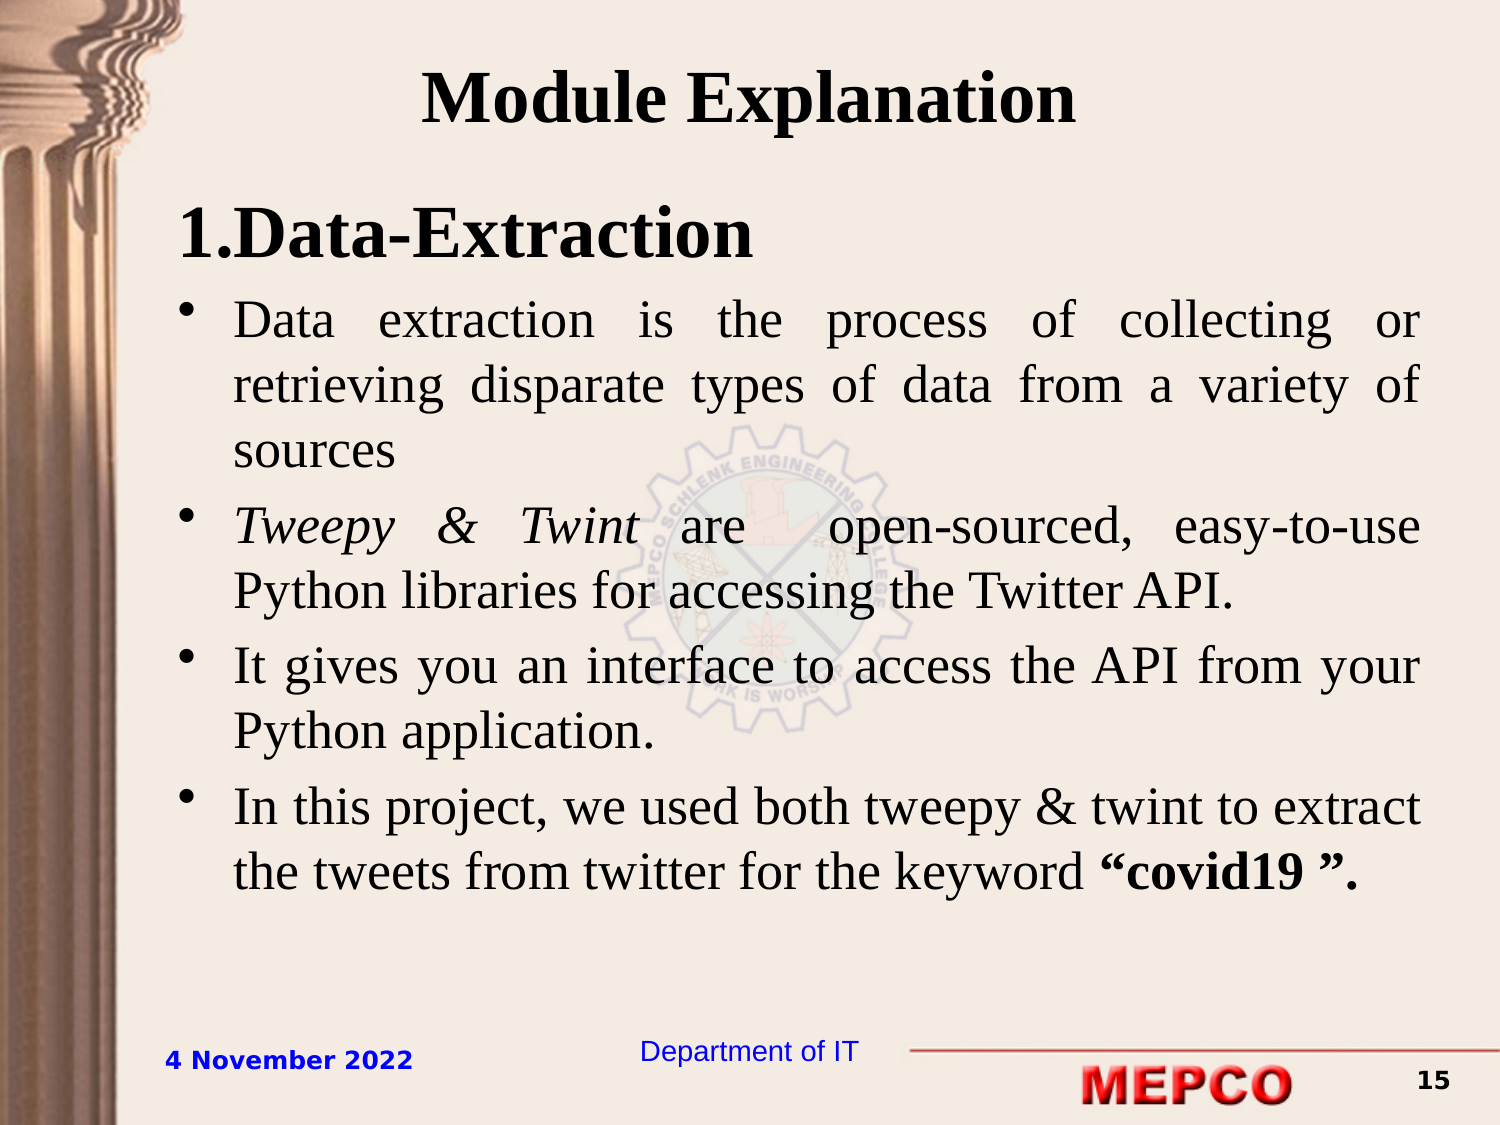

# Module Explanation
1.Data-Extraction
Data extraction is the process of collecting or retrieving disparate types of data from a variety of sources
Tweepy & Twint are  open-sourced, easy-to-use Python libraries for accessing the Twitter API.
It gives you an interface to access the API from your Python application.
In this project, we used both tweepy & twint to extract the tweets from twitter for the keyword “covid19 ”.

Department of IT